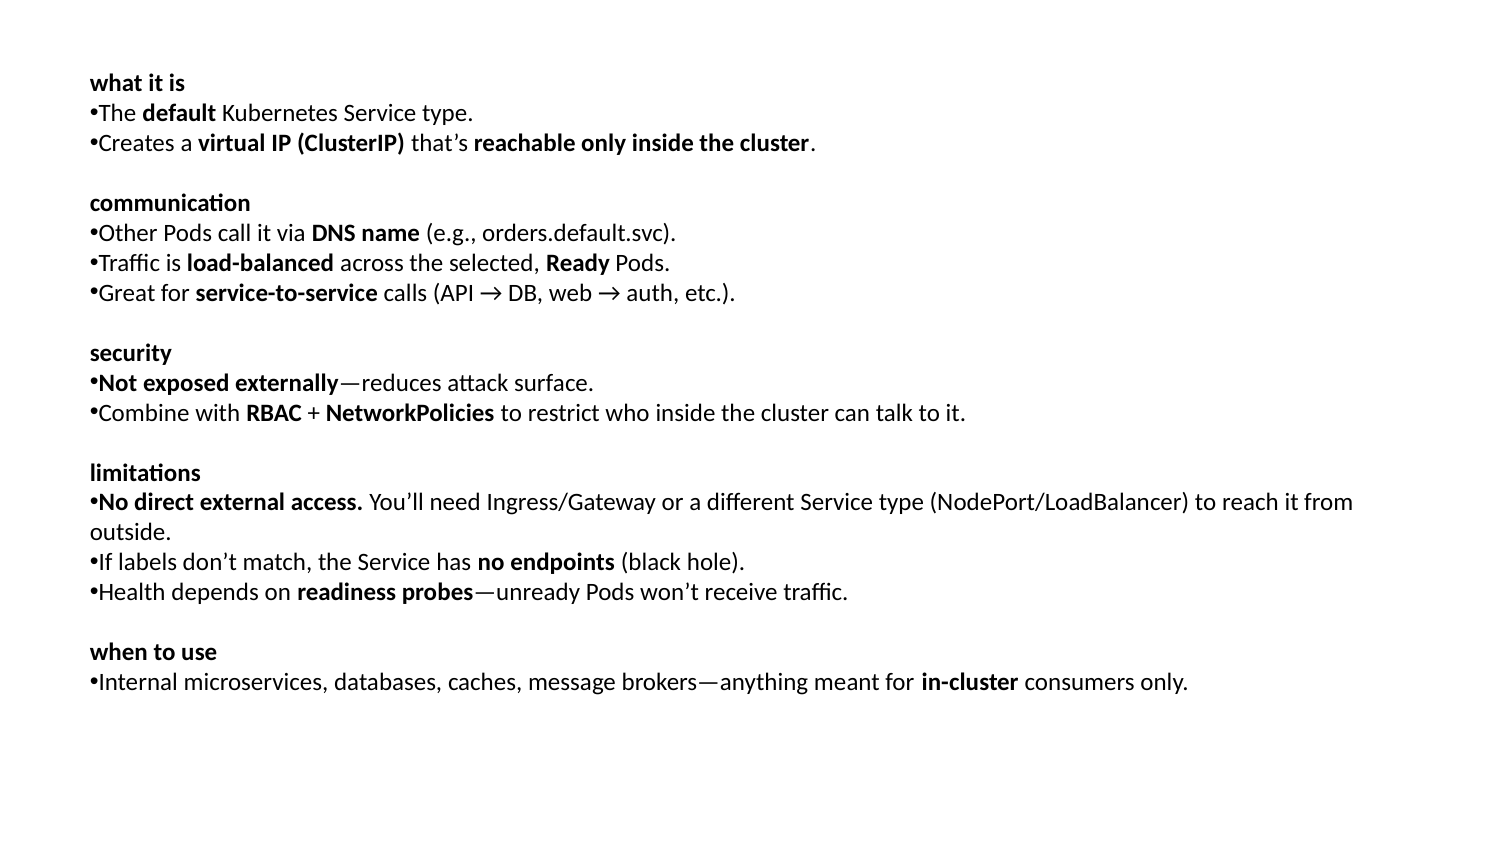

what it is
The default Kubernetes Service type.
Creates a virtual IP (ClusterIP) that’s reachable only inside the cluster.

communication
Other Pods call it via DNS name (e.g., orders.default.svc).
Traffic is load-balanced across the selected, Ready Pods.
Great for service-to-service calls (API → DB, web → auth, etc.).

security
Not exposed externally—reduces attack surface.
Combine with RBAC + NetworkPolicies to restrict who inside the cluster can talk to it.

limitations
No direct external access. You’ll need Ingress/Gateway or a different Service type (NodePort/LoadBalancer) to reach it from outside.
If labels don’t match, the Service has no endpoints (black hole).
Health depends on readiness probes—unready Pods won’t receive traffic.

when to use
Internal microservices, databases, caches, message brokers—anything meant for in-cluster consumers only.